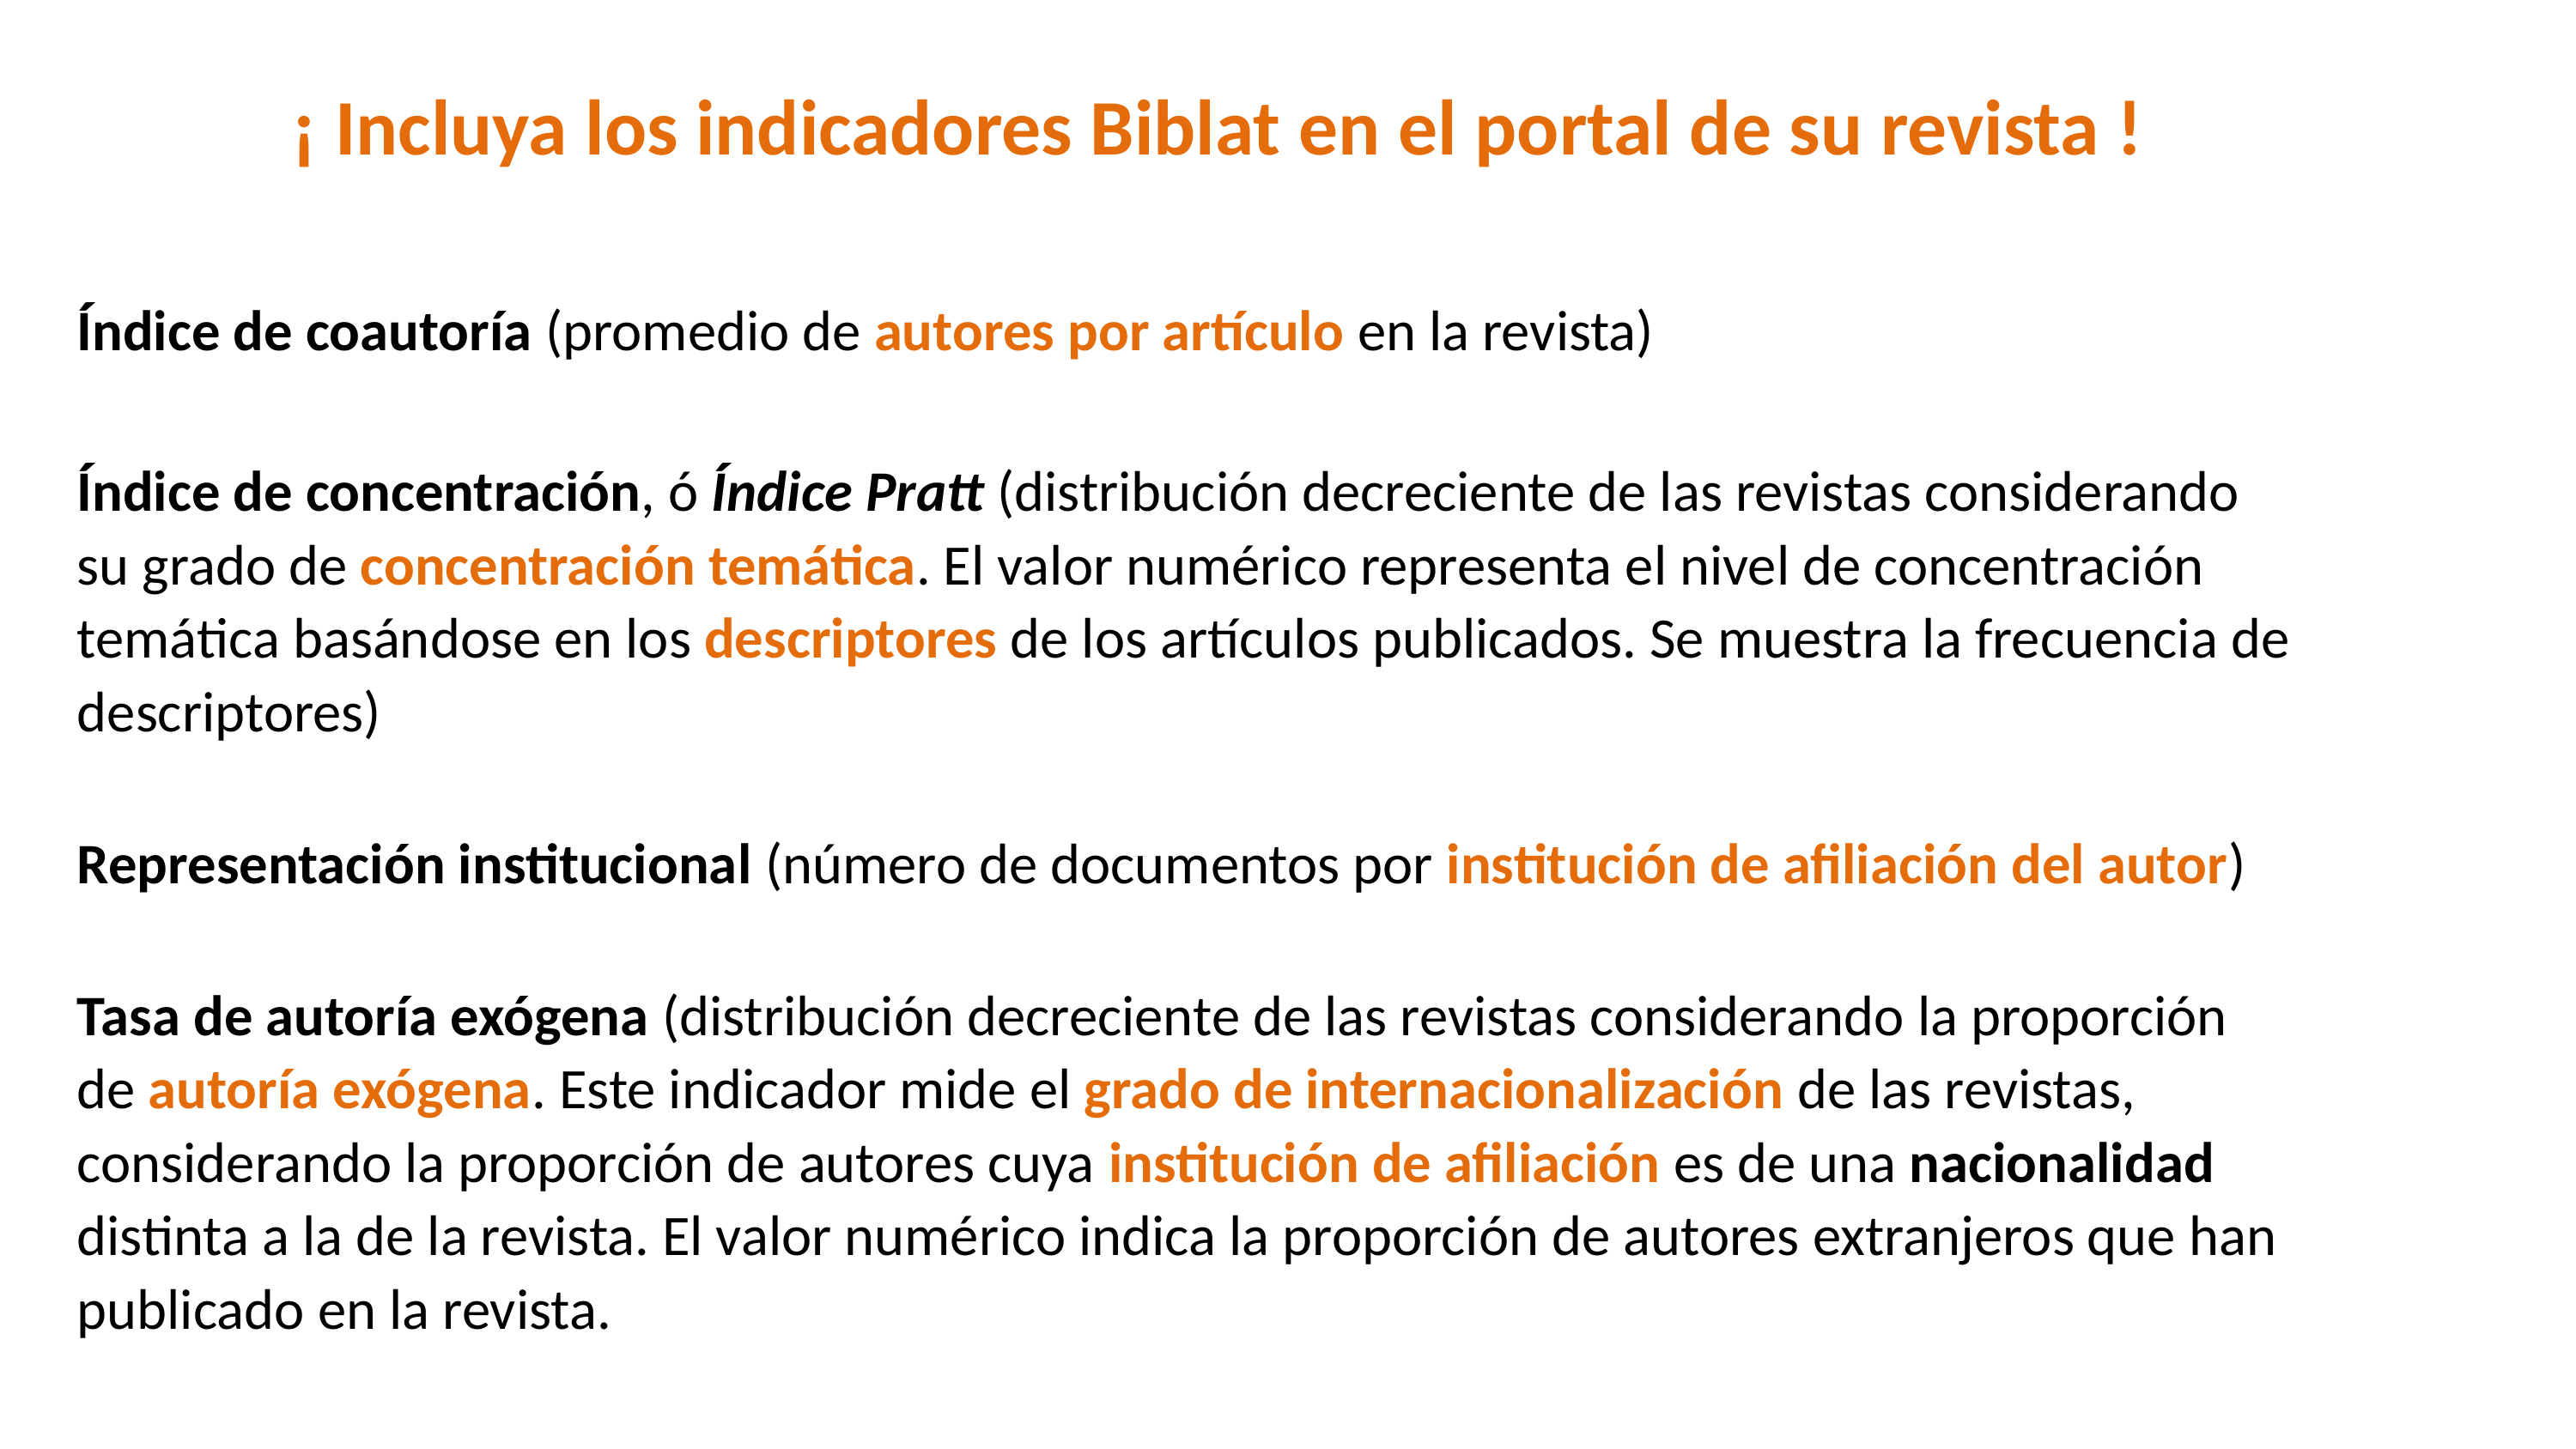

¡ Incluya los indicadores Biblat en el portal de su revista !

Índice de coautoría (promedio de autores por artículo en la revista)
Índice de concentración, ó Índice Pratt (distribución decreciente de las revistas considerando su grado de concentración temática. El valor numérico representa el nivel de concentración temática basándose en los descriptores de los artículos publicados. Se muestra la frecuencia de descriptores)
Representación institucional (número de documentos por institución de afiliación del autor)
Tasa de autoría exógena (distribución decreciente de las revistas considerando la proporción de autoría exógena. Este indicador mide el grado de internacionalización de las revistas, considerando la proporción de autores cuya institución de afiliación es de una nacionalidad distinta a la de la revista. El valor numérico indica la proporción de autores extranjeros que han publicado en la revista.